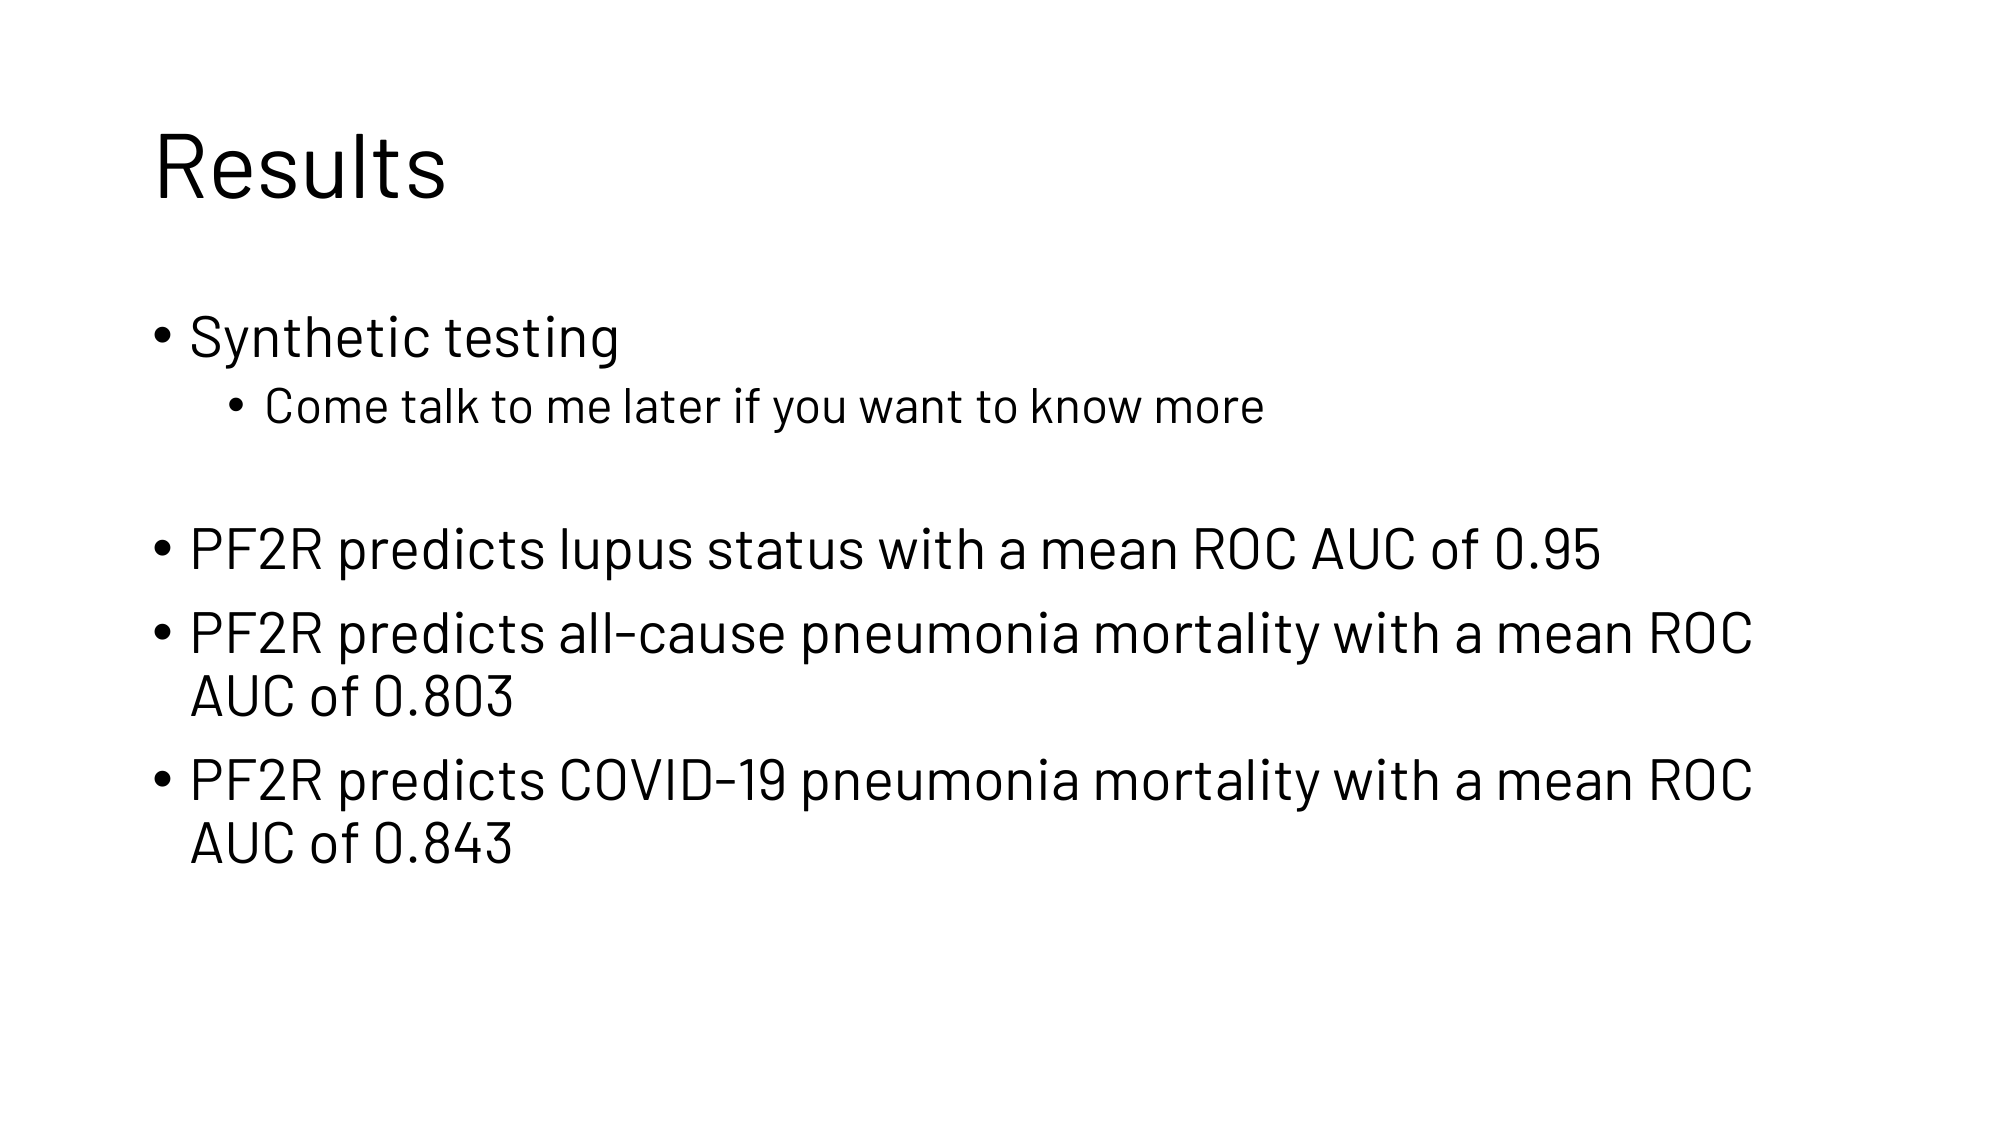

# Results
Synthetic testing
Come talk to me later if you want to know more

PF2R predicts lupus status with a mean ROC AUC of 0.95
PF2R predicts all-cause pneumonia mortality with a mean ROC AUC of 0.803
PF2R predicts COVID-19 pneumonia mortality with a mean ROC AUC of 0.843